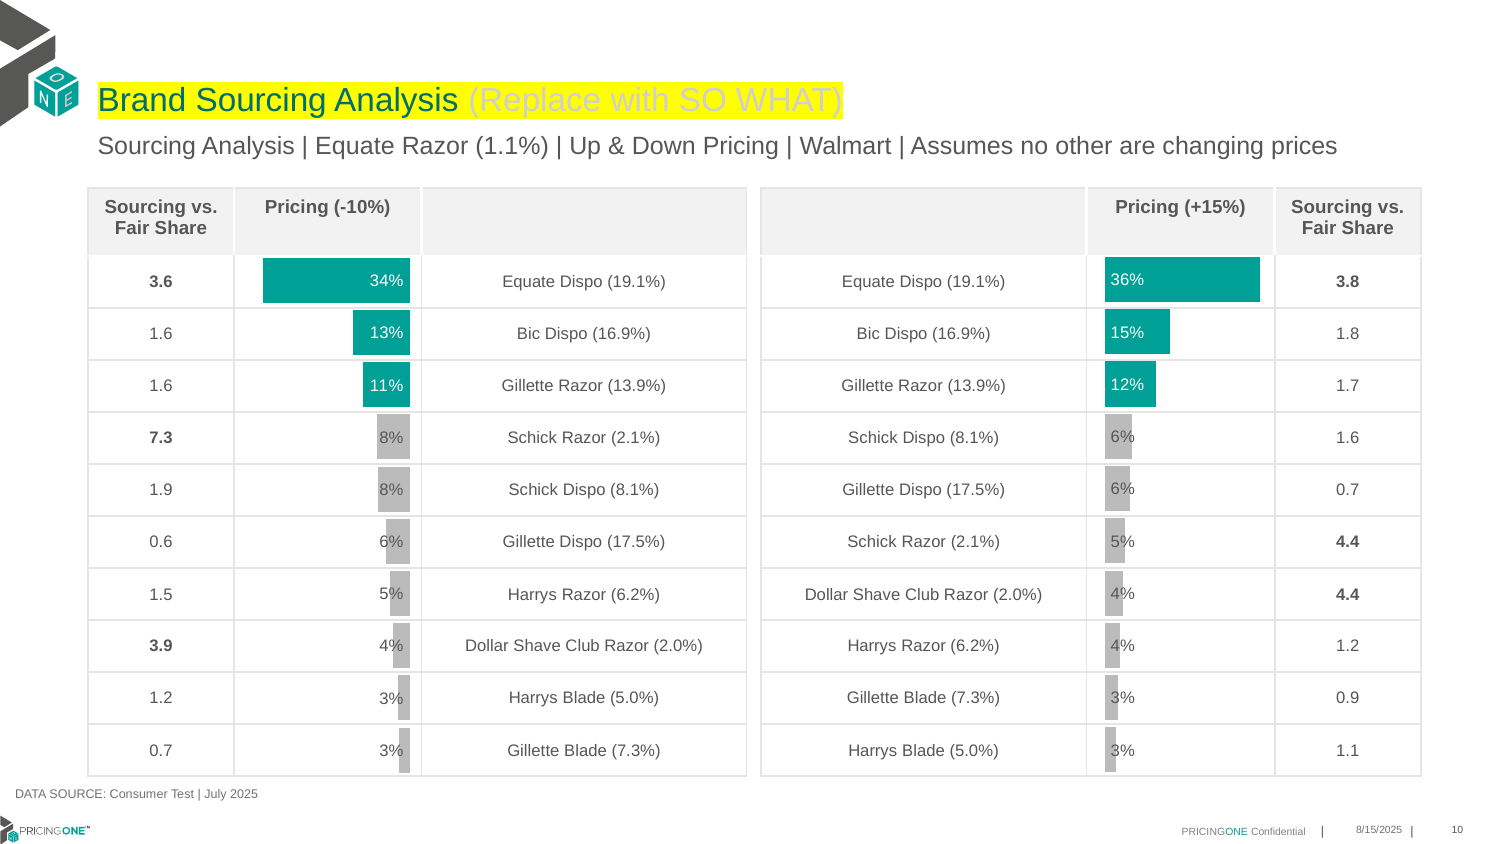

# Brand Sourcing Analysis (Replace with SO WHAT)
Sourcing Analysis | Equate Razor (1.1%) | Up & Down Pricing | Walmart | Assumes no other are changing prices
| Sourcing vs. Fair Share | Pricing (-10%) |  |
| --- | --- | --- |
| 3.6 |  | Equate Dispo (19.1%) |
| 1.6 |  | Bic Dispo (16.9%) |
| 1.6 |  | Gillette Razor (13.9%) |
| 7.3 |  | Schick Razor (2.1%) |
| 1.9 |  | Schick Dispo (8.1%) |
| 0.6 |  | Gillette Dispo (17.5%) |
| 1.5 |  | Harrys Razor (6.2%) |
| 3.9 |  | Dollar Shave Club Razor (2.0%) |
| 1.2 |  | Harrys Blade (5.0%) |
| 0.7 |  | Gillette Blade (7.3%) |
|  | Pricing (+15%) | Sourcing vs. Fair Share |
| --- | --- | --- |
| Equate Dispo (19.1%) |  | 3.8 |
| Bic Dispo (16.9%) |  | 1.8 |
| Gillette Razor (13.9%) |  | 1.7 |
| Schick Dispo (8.1%) |  | 1.6 |
| Gillette Dispo (17.5%) |  | 0.7 |
| Schick Razor (2.1%) |  | 4.4 |
| Dollar Shave Club Razor (2.0%) |  | 4.4 |
| Harrys Razor (6.2%) |  | 1.2 |
| Gillette Blade (7.3%) |  | 0.9 |
| Harrys Blade (5.0%) |  | 1.1 |

### Chart

| Category | Equate Razor (1.1%) |
|---|---|
| Equate Dispo (19.1%) | 0.36424769407764895 |
| Bic Dispo (16.9%) | 0.1523266339343715 |
| Gillette Razor (13.9%) | 0.12084152605686345 |
| Schick Dispo (8.1%) | 0.06377098006075597 |
| Gillette Dispo (17.5%) | 0.059647558764238884 |
| Schick Razor (2.1%) | 0.04741245059379748 |
| Dollar Shave Club Razor (2.0%) | 0.04365896800253377 |
| Harrys Razor (6.2%) | 0.036664851750964504 |
| Gillette Blade (7.3%) | 0.03145962740084009 |
| Harrys Blade (5.0%) | 0.027396371626307696 |

### Chart

| Category | Equate Razor (1.1%) |
|---|---|
| Equate Dispo (19.1%) | 0.343238902776974 |
| Bic Dispo (16.9%) | 0.13368537611831743 |
| Gillette Razor (13.9%) | 0.110945267908573 |
| Schick Razor (2.1%) | 0.07799903037378987 |
| Schick Dispo (8.1%) | 0.07612533721363281 |
| Gillette Dispo (17.5%) | 0.05700490609204042 |
| Harrys Razor (6.2%) | 0.04657387515266379 |
| Dollar Shave Club Razor (2.0%) | 0.03905915036461305 |
| Harrys Blade (5.0%) | 0.029243354368570194 |
| Gillette Blade (7.3%) | 0.026342517157628375 |
DATA SOURCE: Consumer Test | July 2025

8/15/2025
10